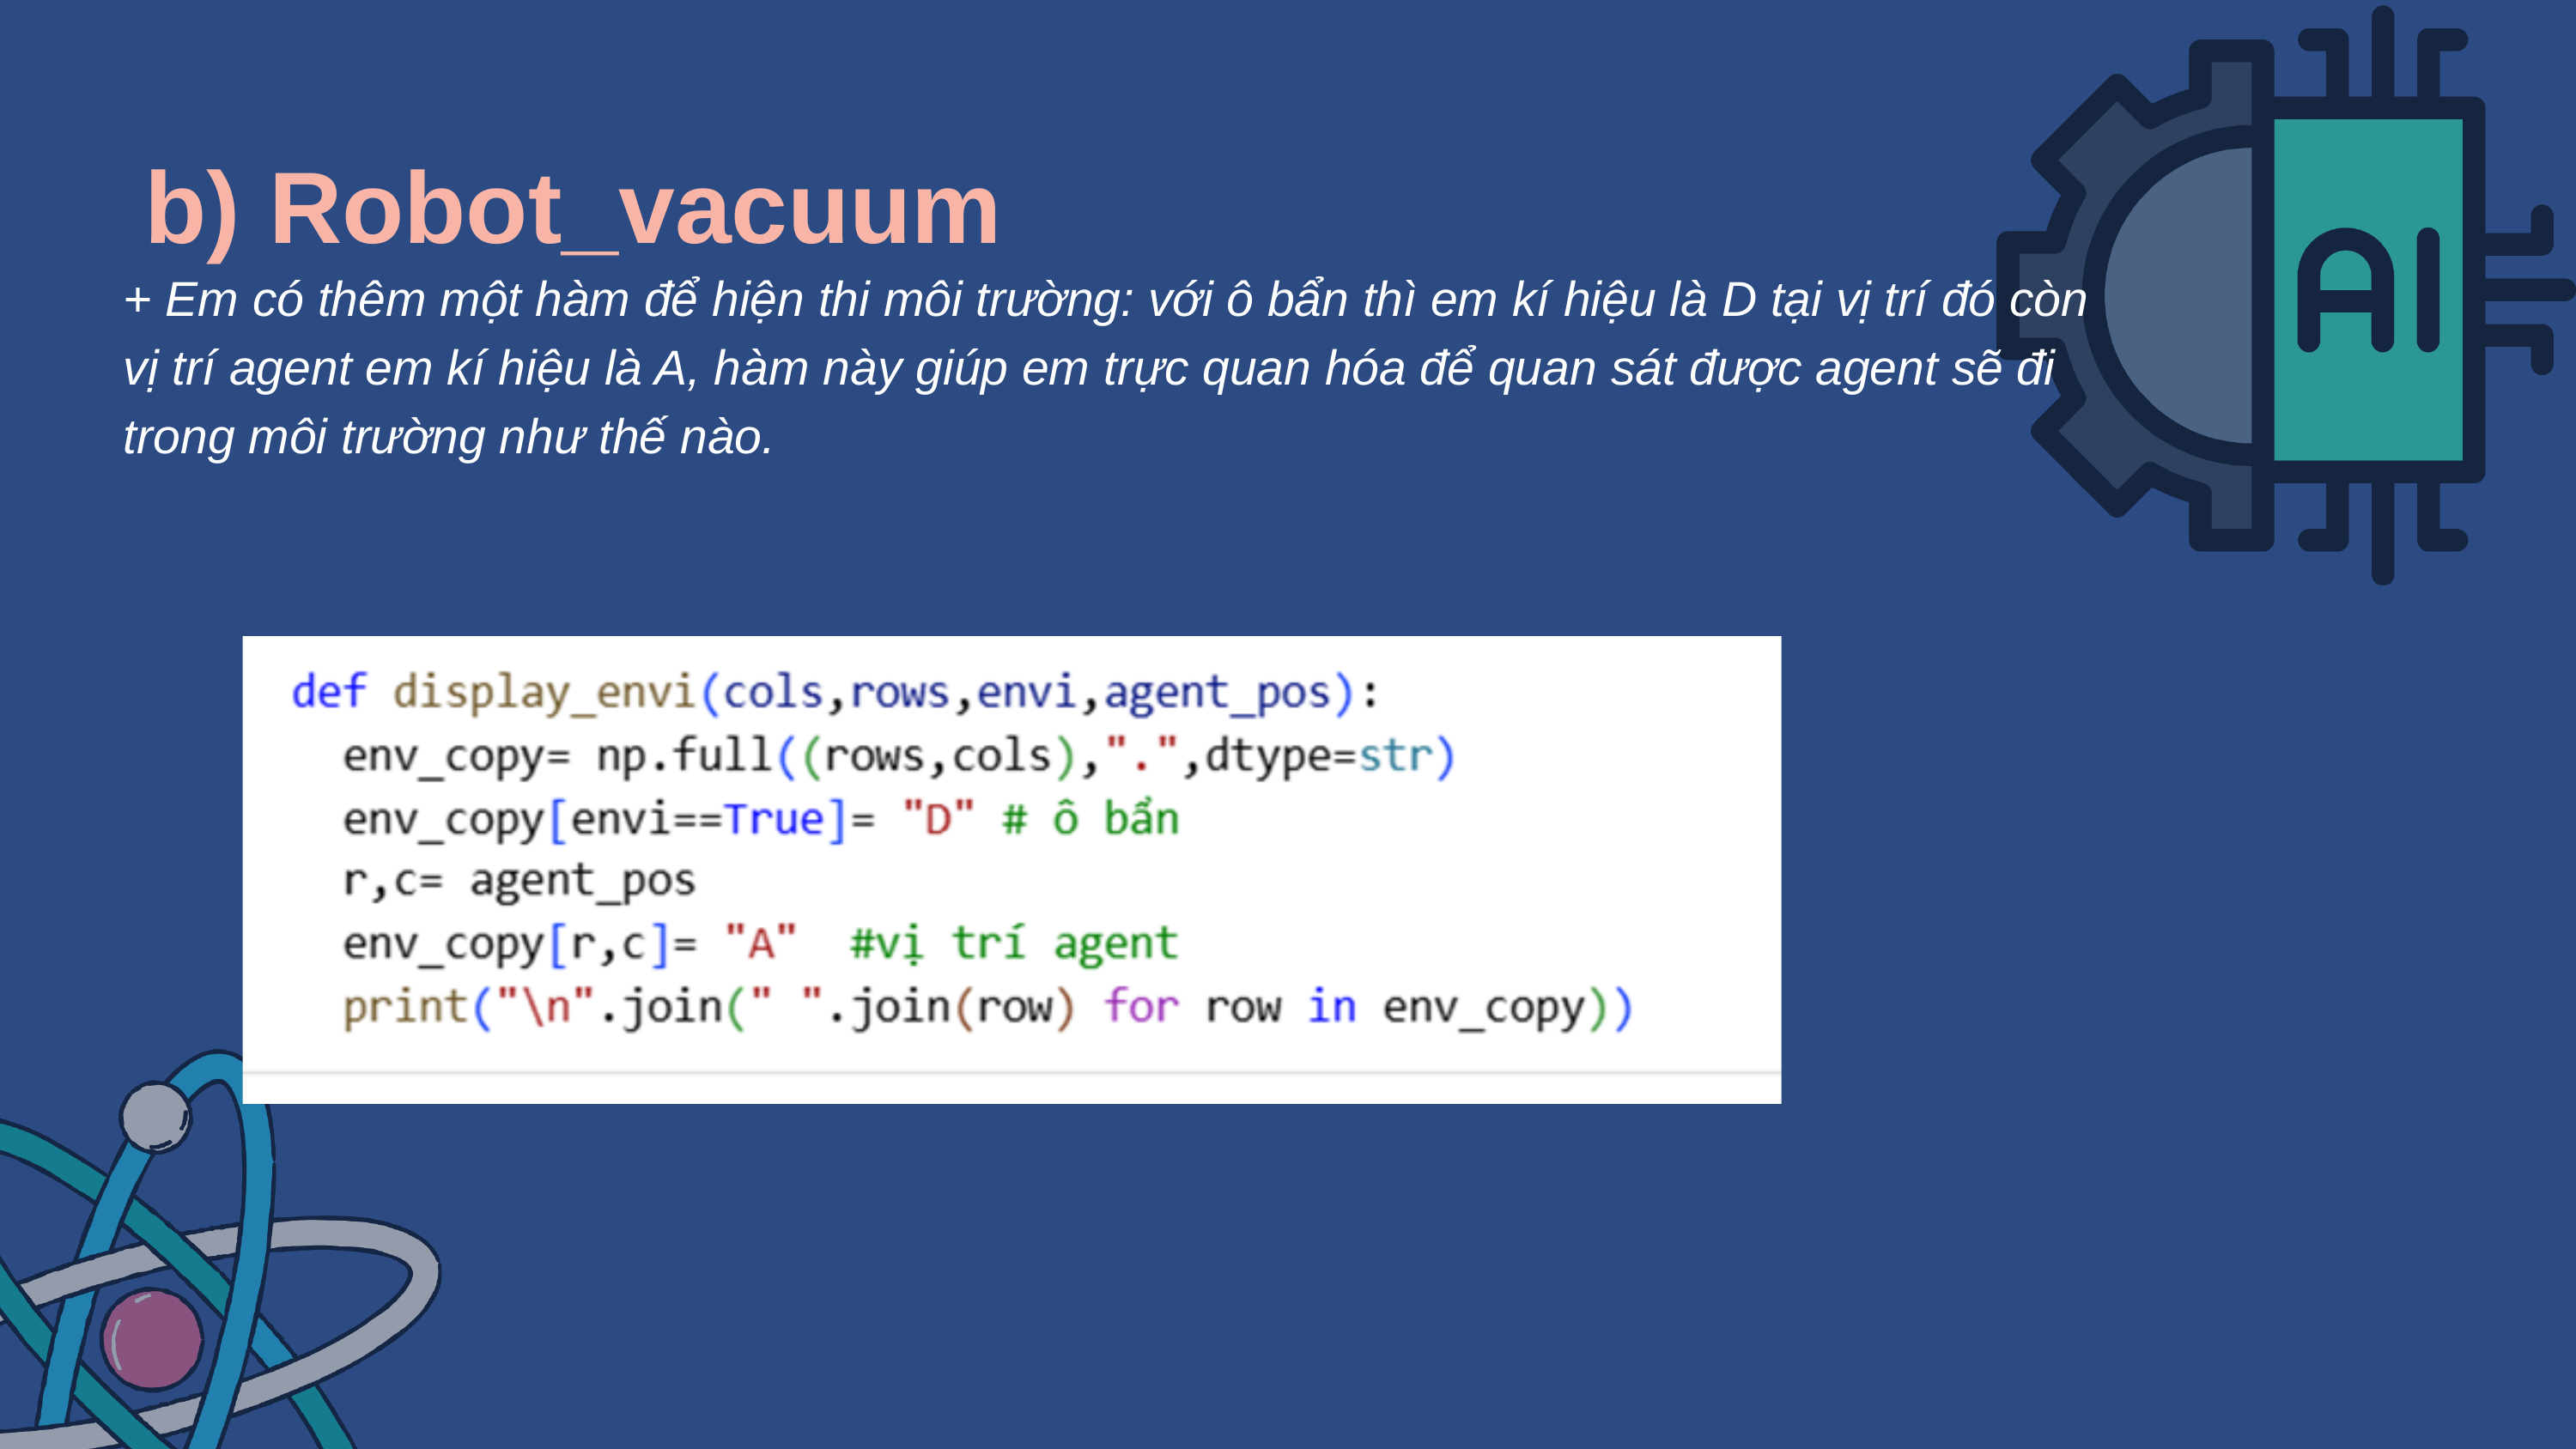

b) Robot_vacuum
+ Em có thêm một hàm để hiện thi môi trường: với ô bẩn thì em kí hiệu là D tại vị trí đó còn vị trí agent em kí hiệu là A, hàm này giúp em trực quan hóa để quan sát được agent sẽ đi trong môi trường như thế nào.